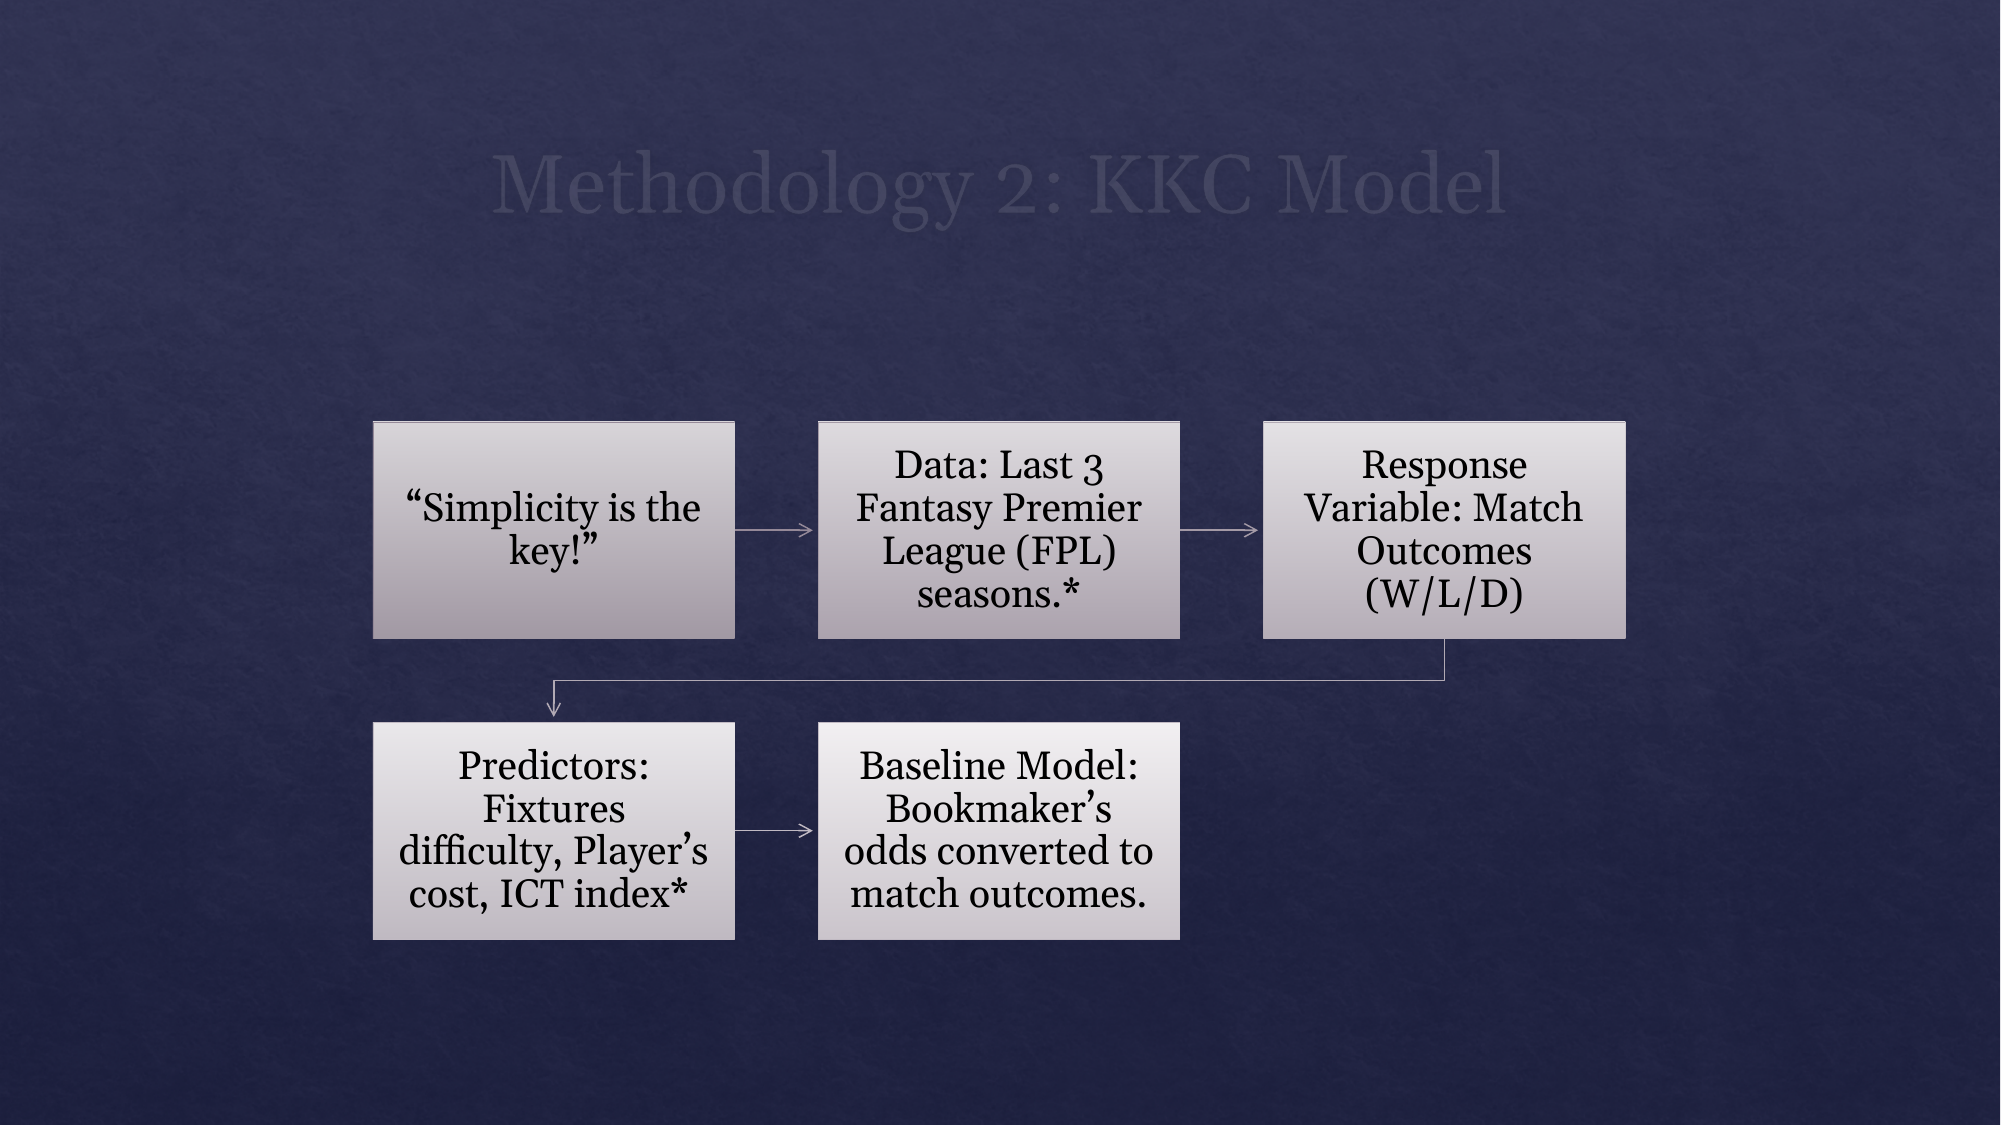

# Methodology 2: KKC Model

“Simplicity is the key!”

Data: Last 3 Fantasy Premier League (FPL) seasons.*

Response Variable: Match Outcomes (W/L/D)

Predictors: Fixtures difficulty, Player’s cost, ICT index*
Baseline Model: Bookmaker’s odds converted to match outcomes.